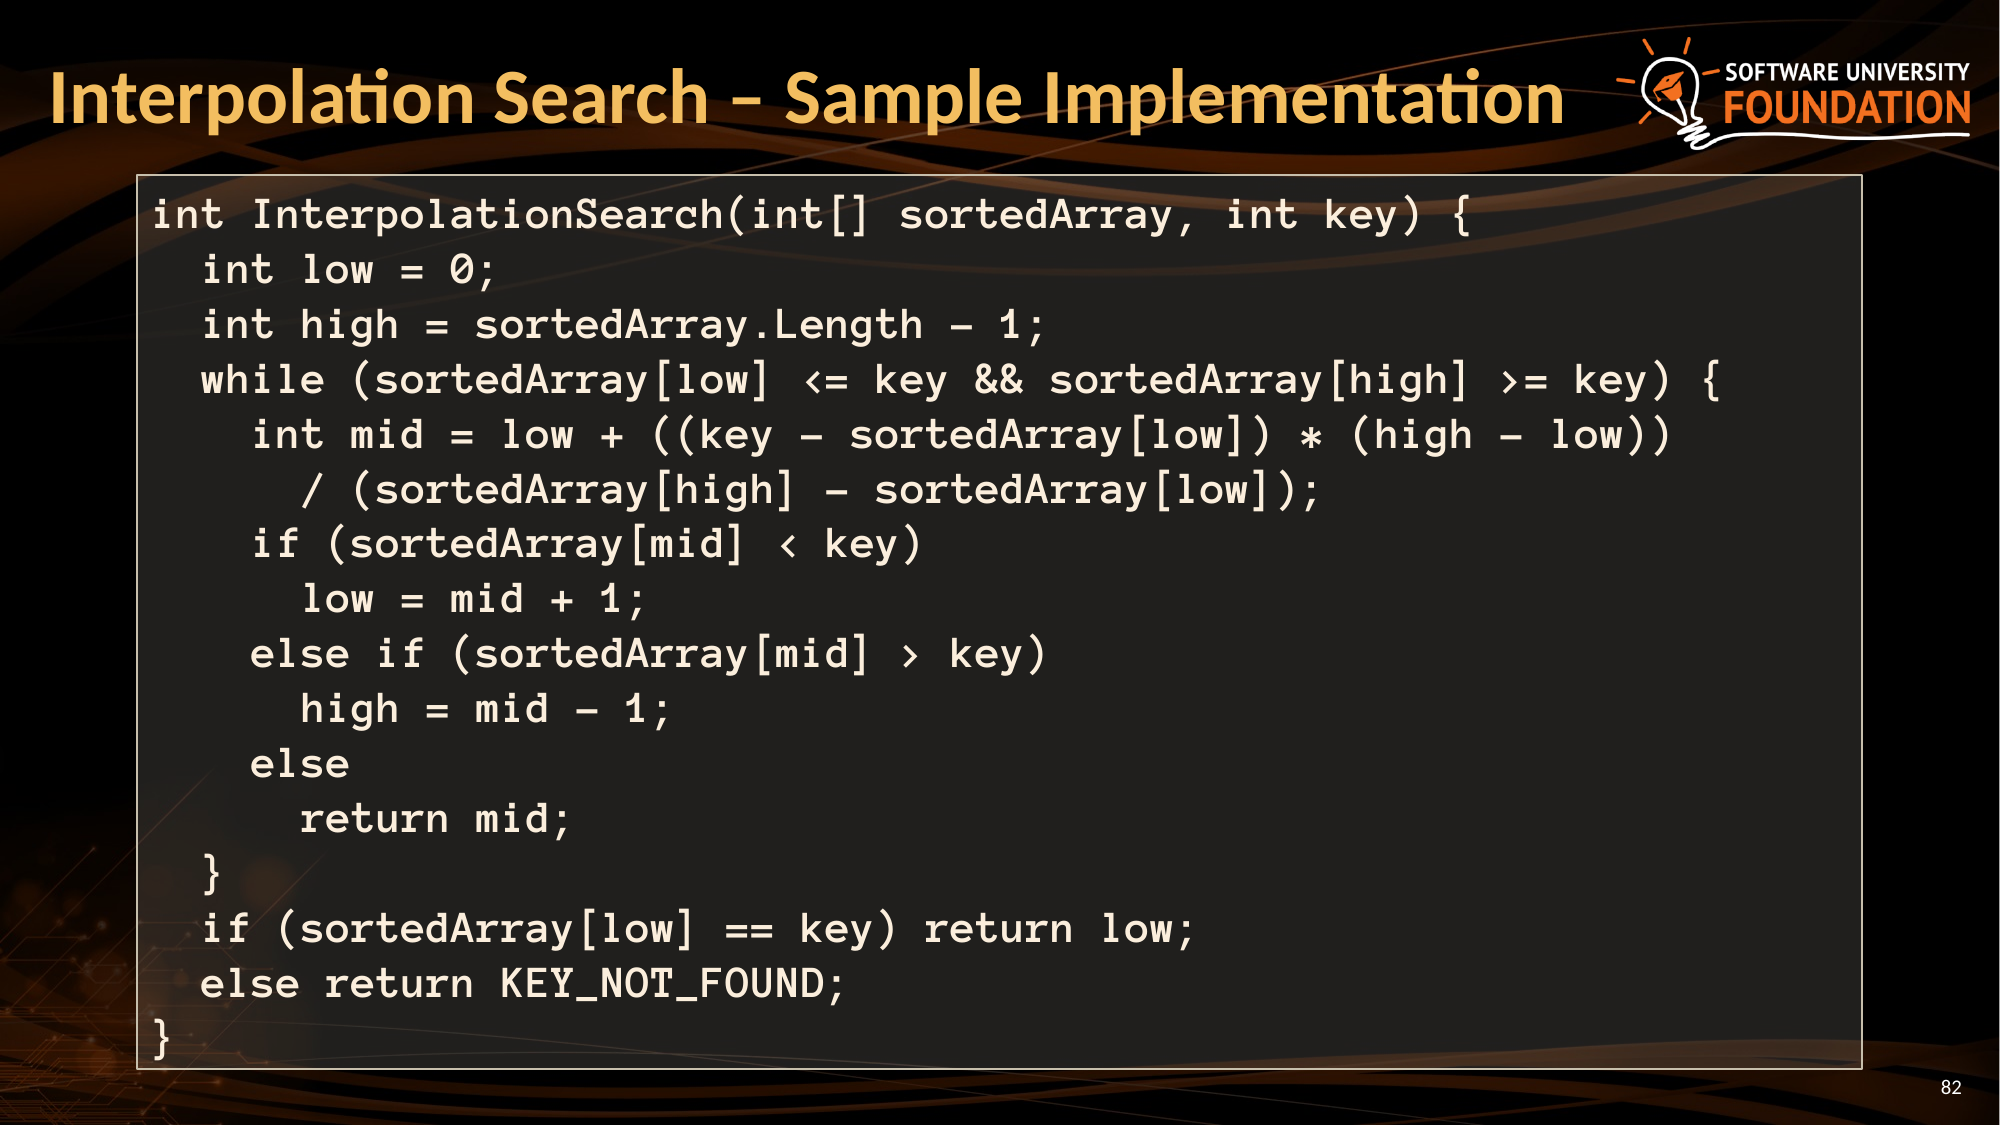

# Interpolation Search – Sample Implementation
int InterpolationSearch(int[] sortedArray, int key) {
  int low = 0;
  int high = sortedArray.Length - 1;
  while (sortedArray[low] <= key && sortedArray[high] >= key) {
    int mid = low + ((key - sortedArray[low]) * (high - low))
      / (sortedArray[high] - sortedArray[low]);
    if (sortedArray[mid] < key)
      low = mid + 1;
    else if (sortedArray[mid] > key)
      high = mid - 1;
    else
      return mid;
  }
  if (sortedArray[low] == key) return low;
  else return KEY_NOT_FOUND;
}
82